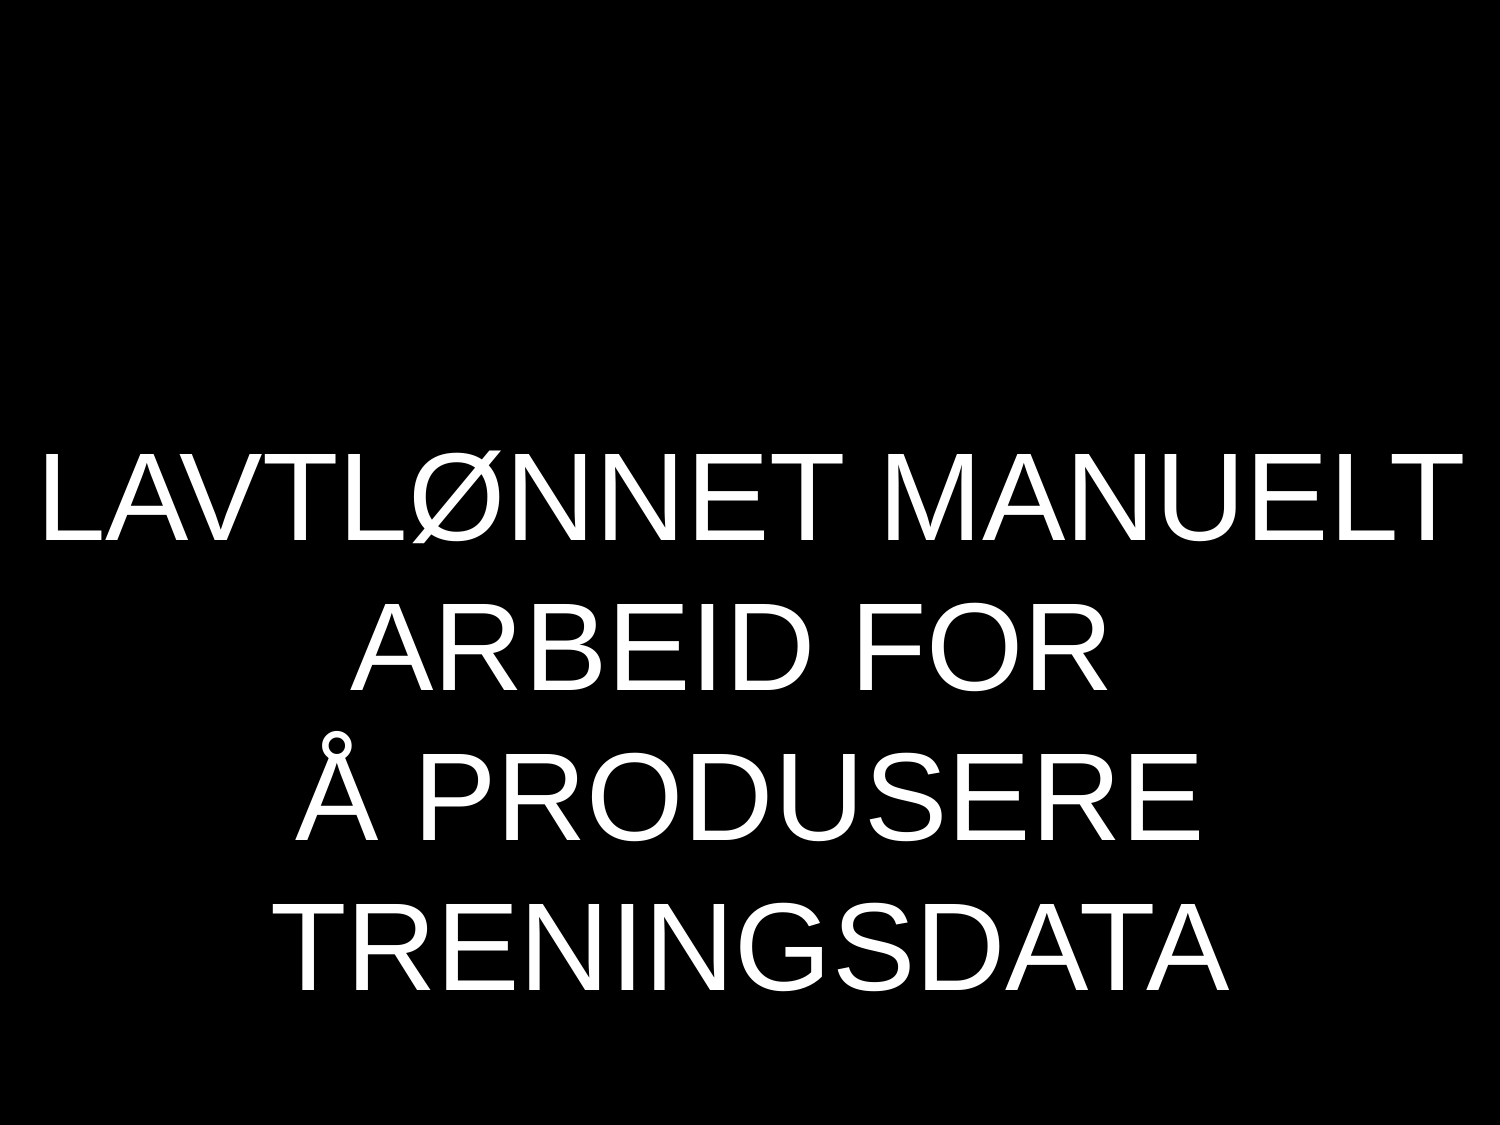

LAVTLØNNET MANUELT ARBEID FOR
Å PRODUSERE TRENINGSDATA